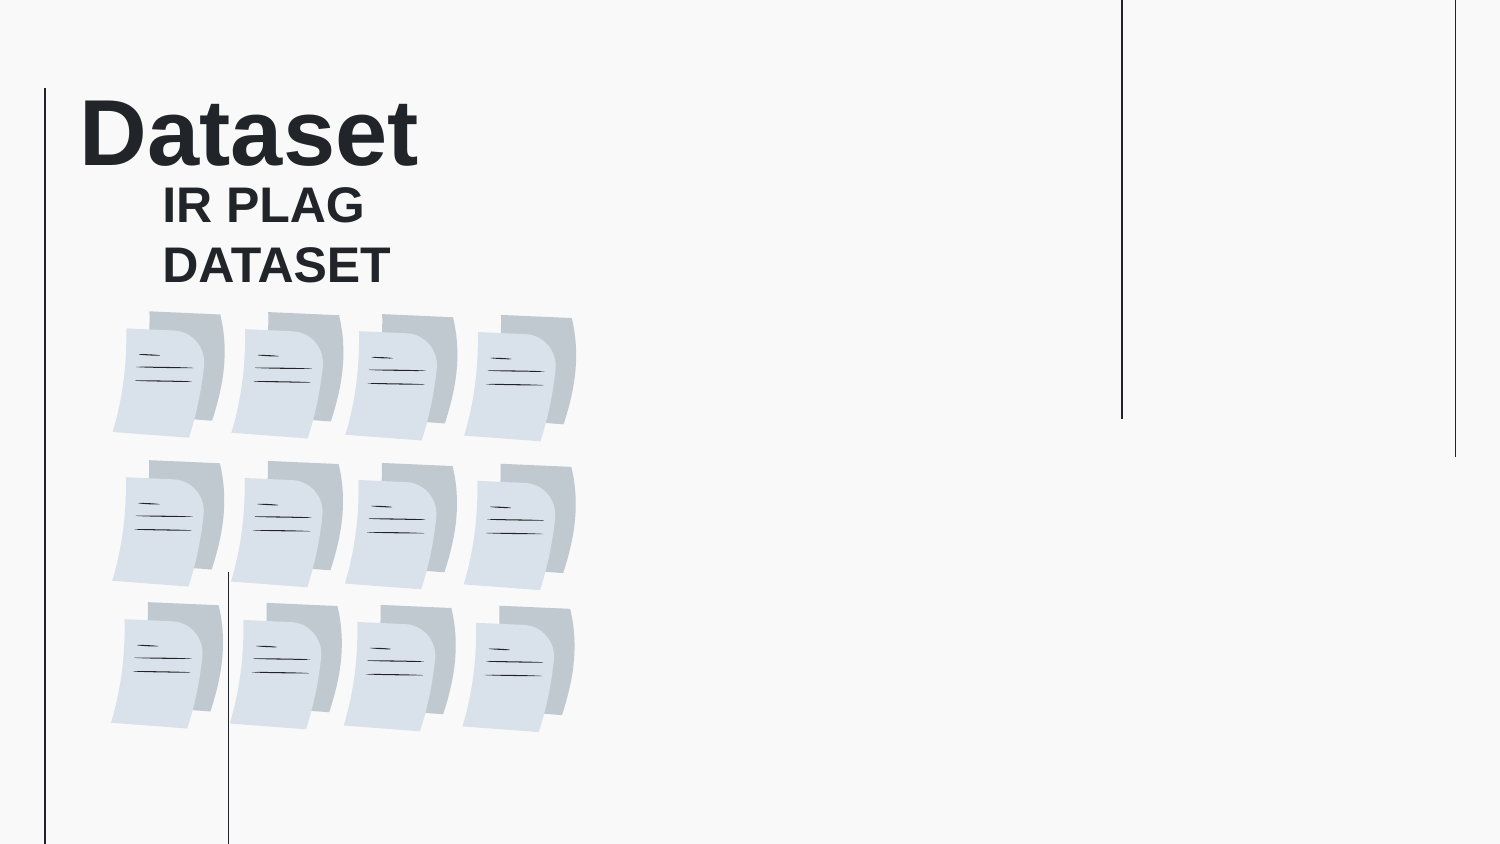

# Dataset
01
+
FIRE14_DATASET

IR PLAG DATASET